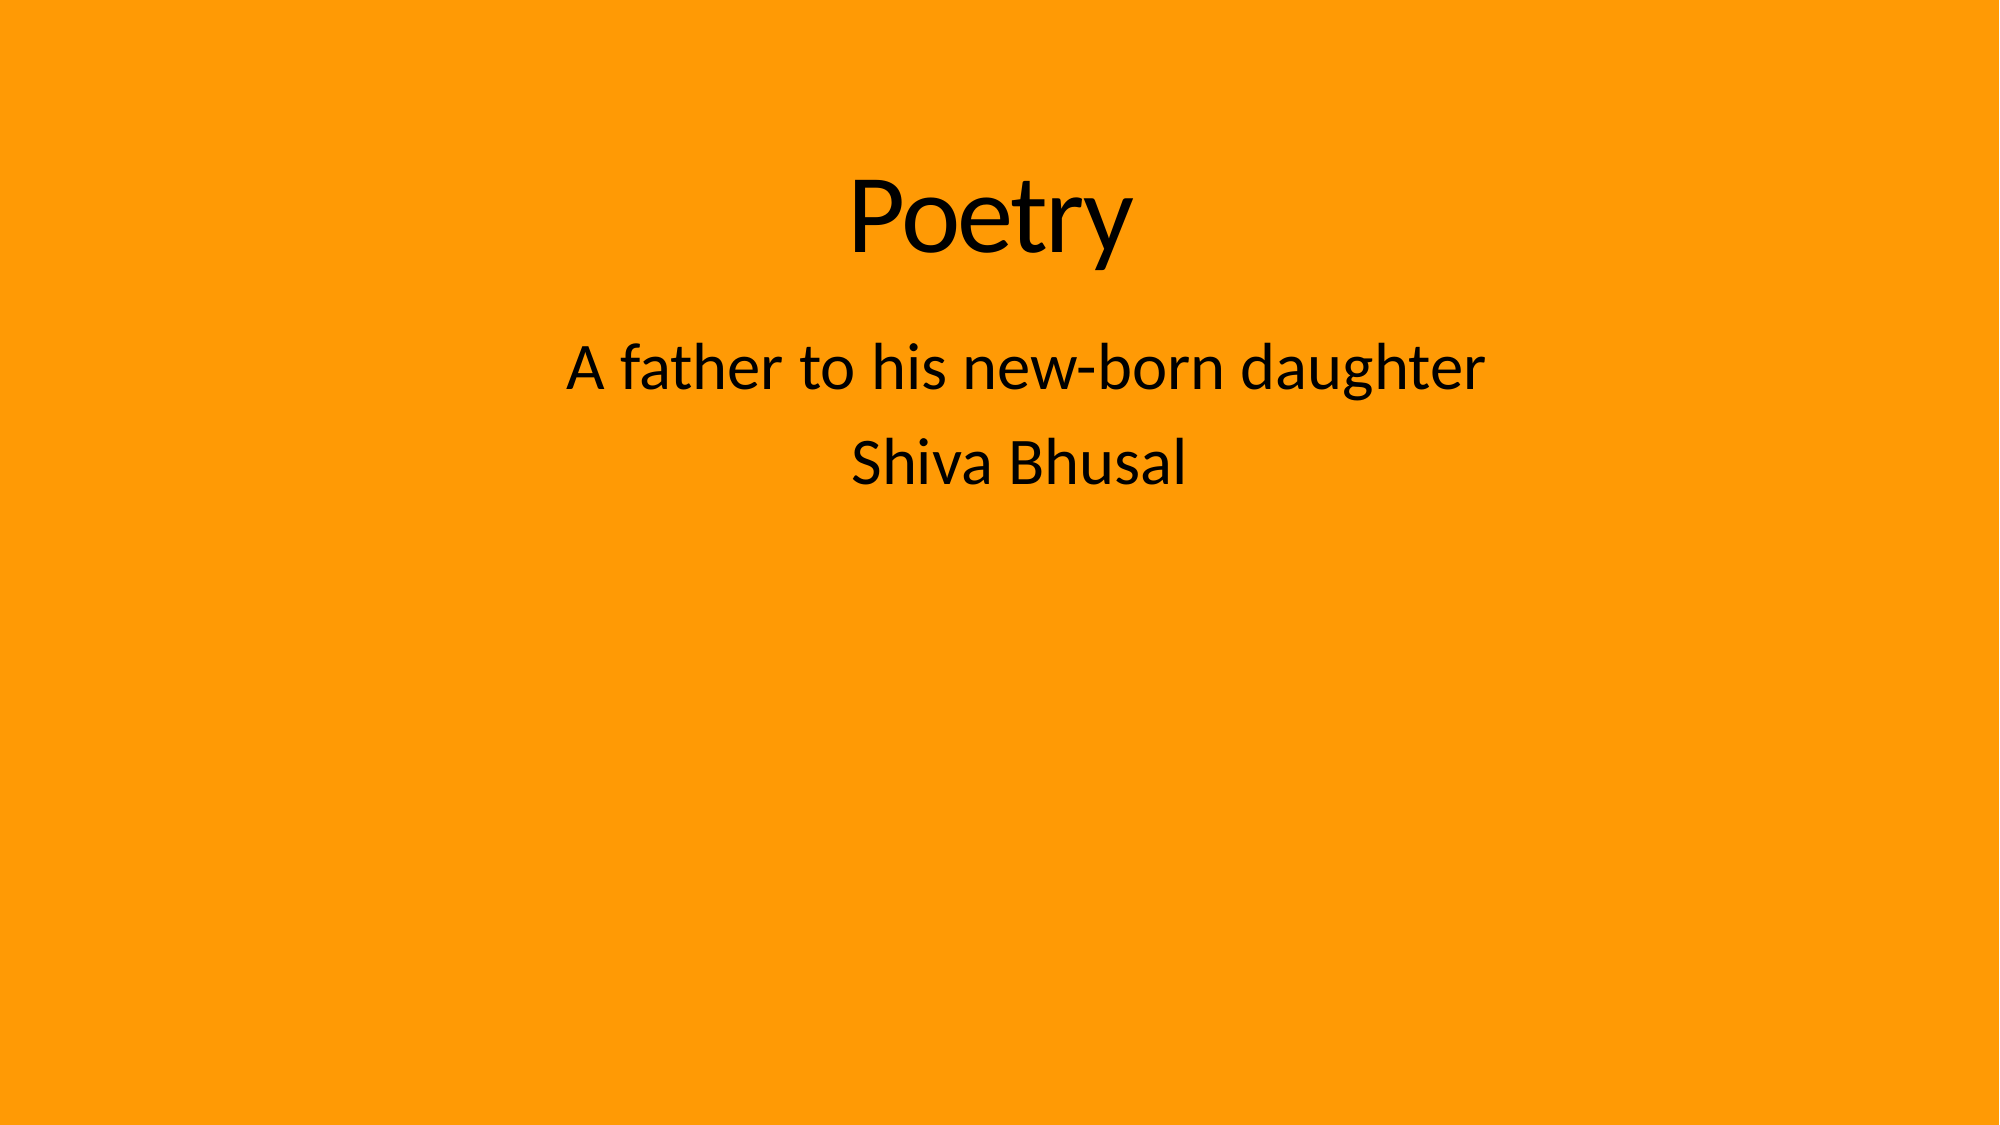

# Poetry
A father to his new-born daughter
Shiva Bhusal